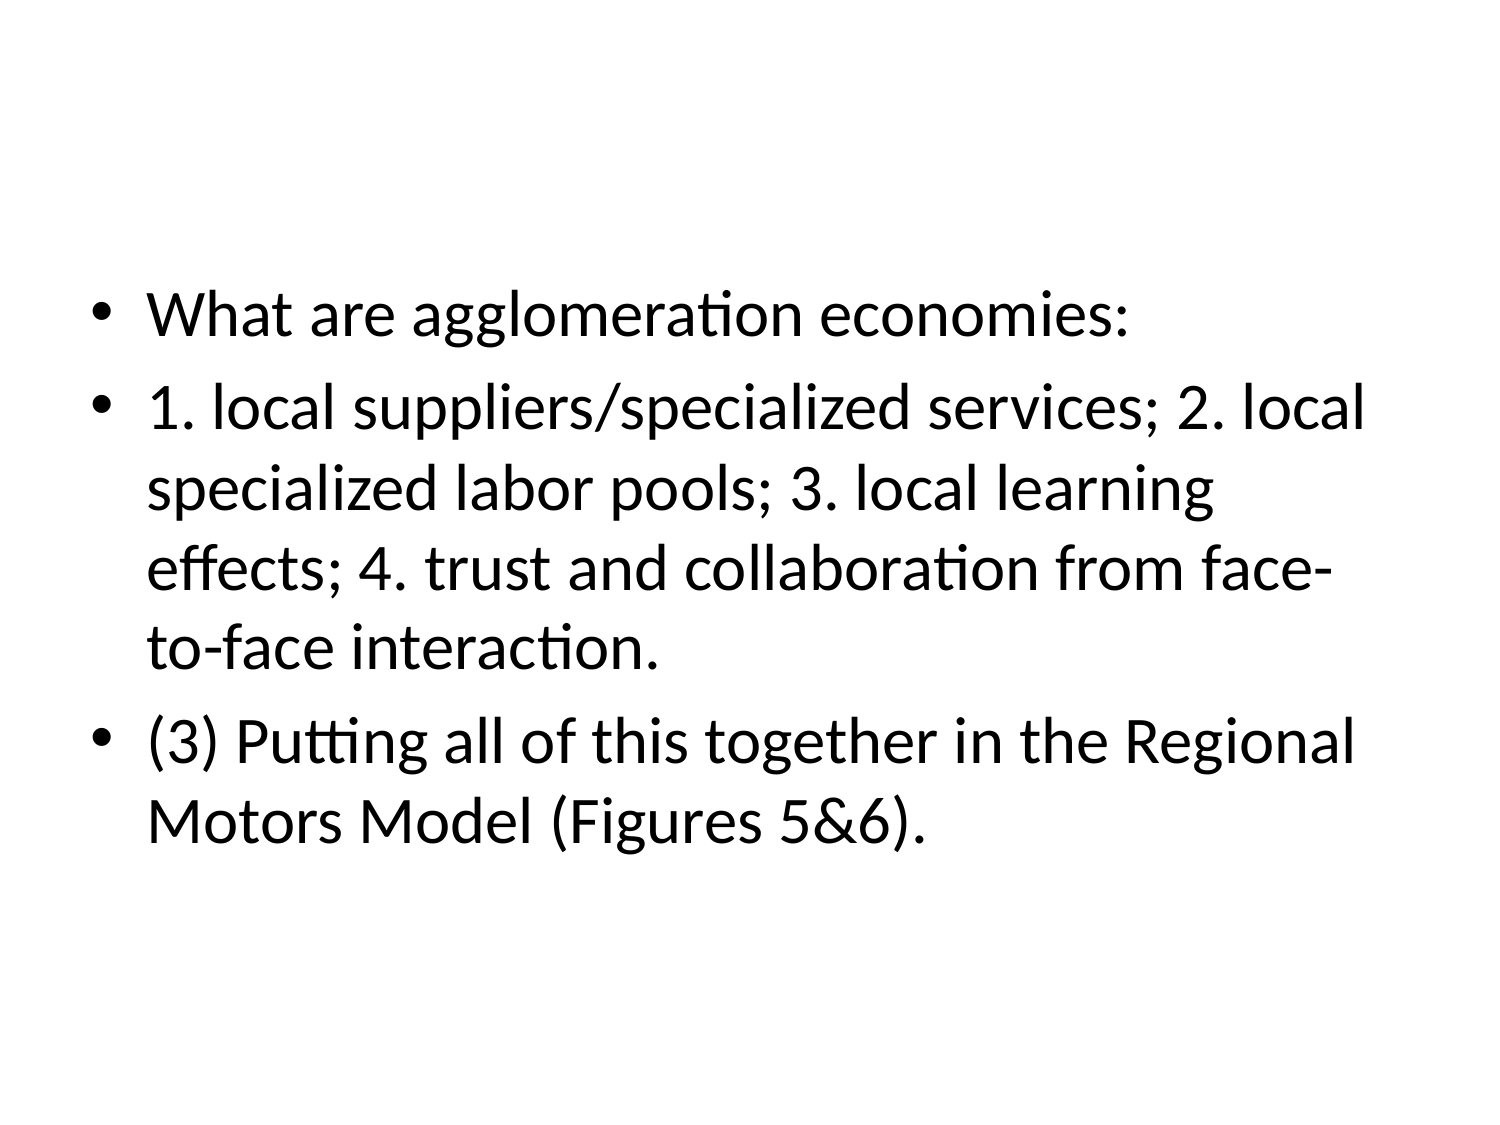

#
What are agglomeration economies:
1. local suppliers/specialized services; 2. local specialized labor pools; 3. local learning effects; 4. trust and collaboration from face-to-face interaction.
(3) Putting all of this together in the Regional Motors Model (Figures 5&6).